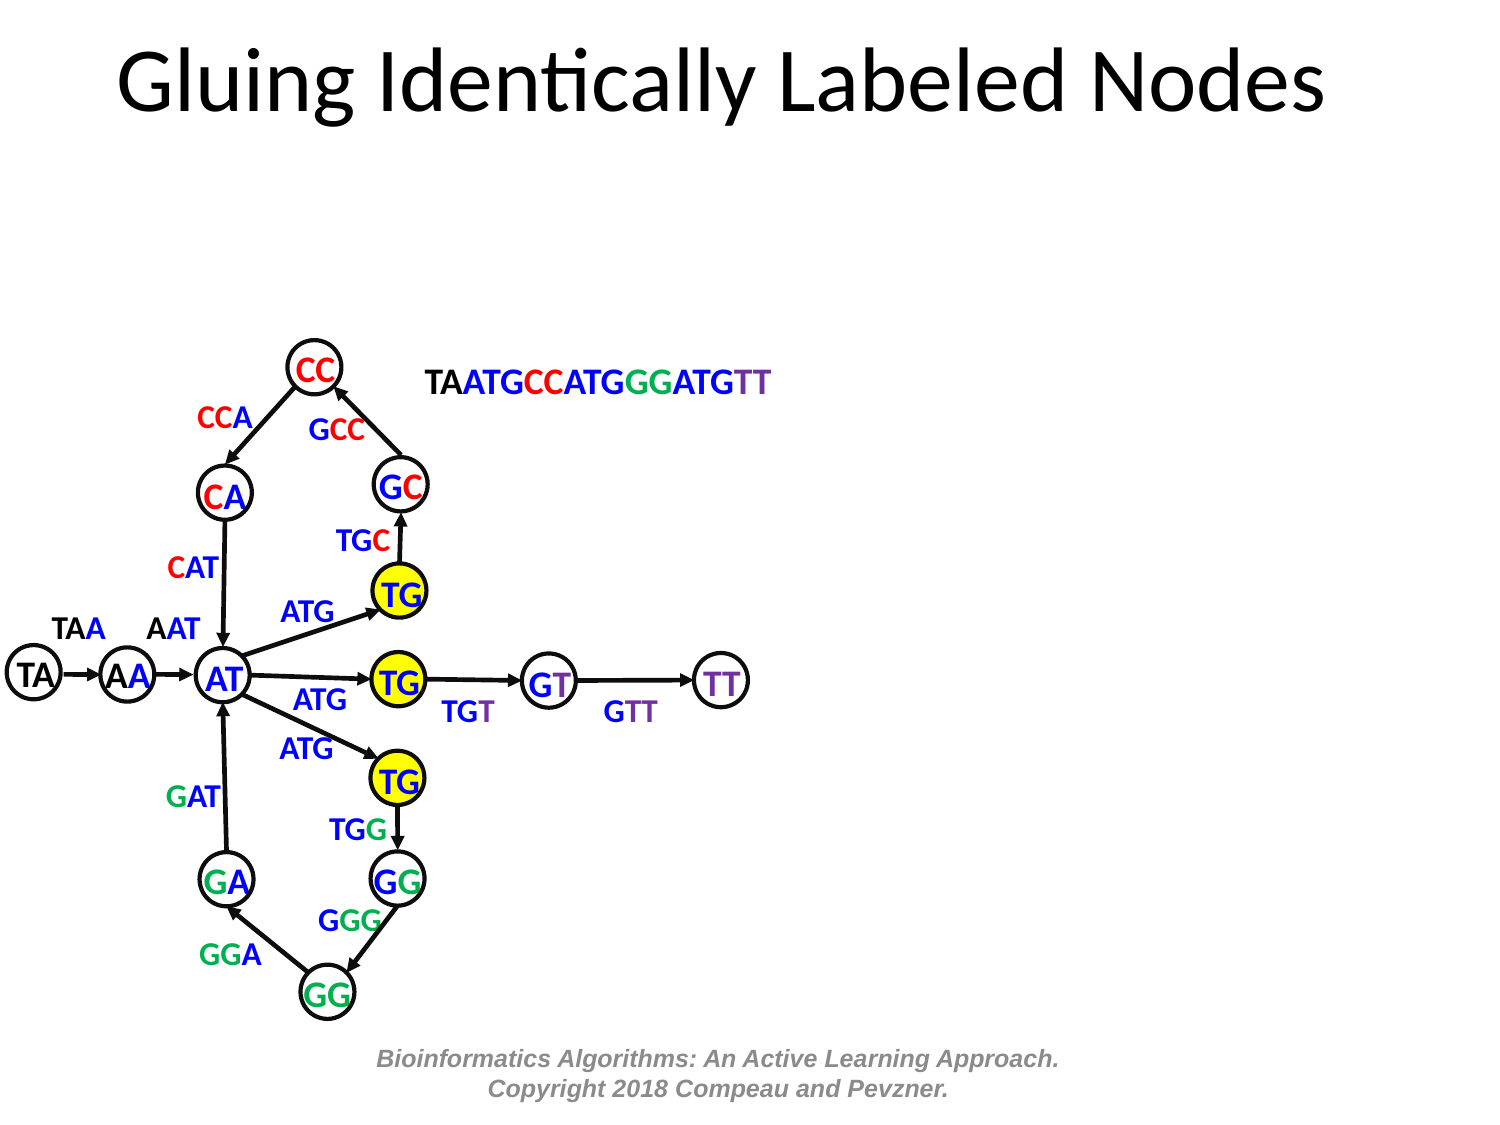

Gluing Identically Labeled Nodes
CC

TAATGCCATGGGATGTT
CCA
GCC
GC

CA

TGC
CAT
TG

ATG
TAA
AAT
TA

AA

AT

TG

TT

GT

ATG
TGT
GTT
ATG
TG

GAT
TGG
GA

GG

GGG
GGA
GG

Bioinformatics Algorithms: An Active Learning Approach. Copyright 2018 Compeau and Pevzner.